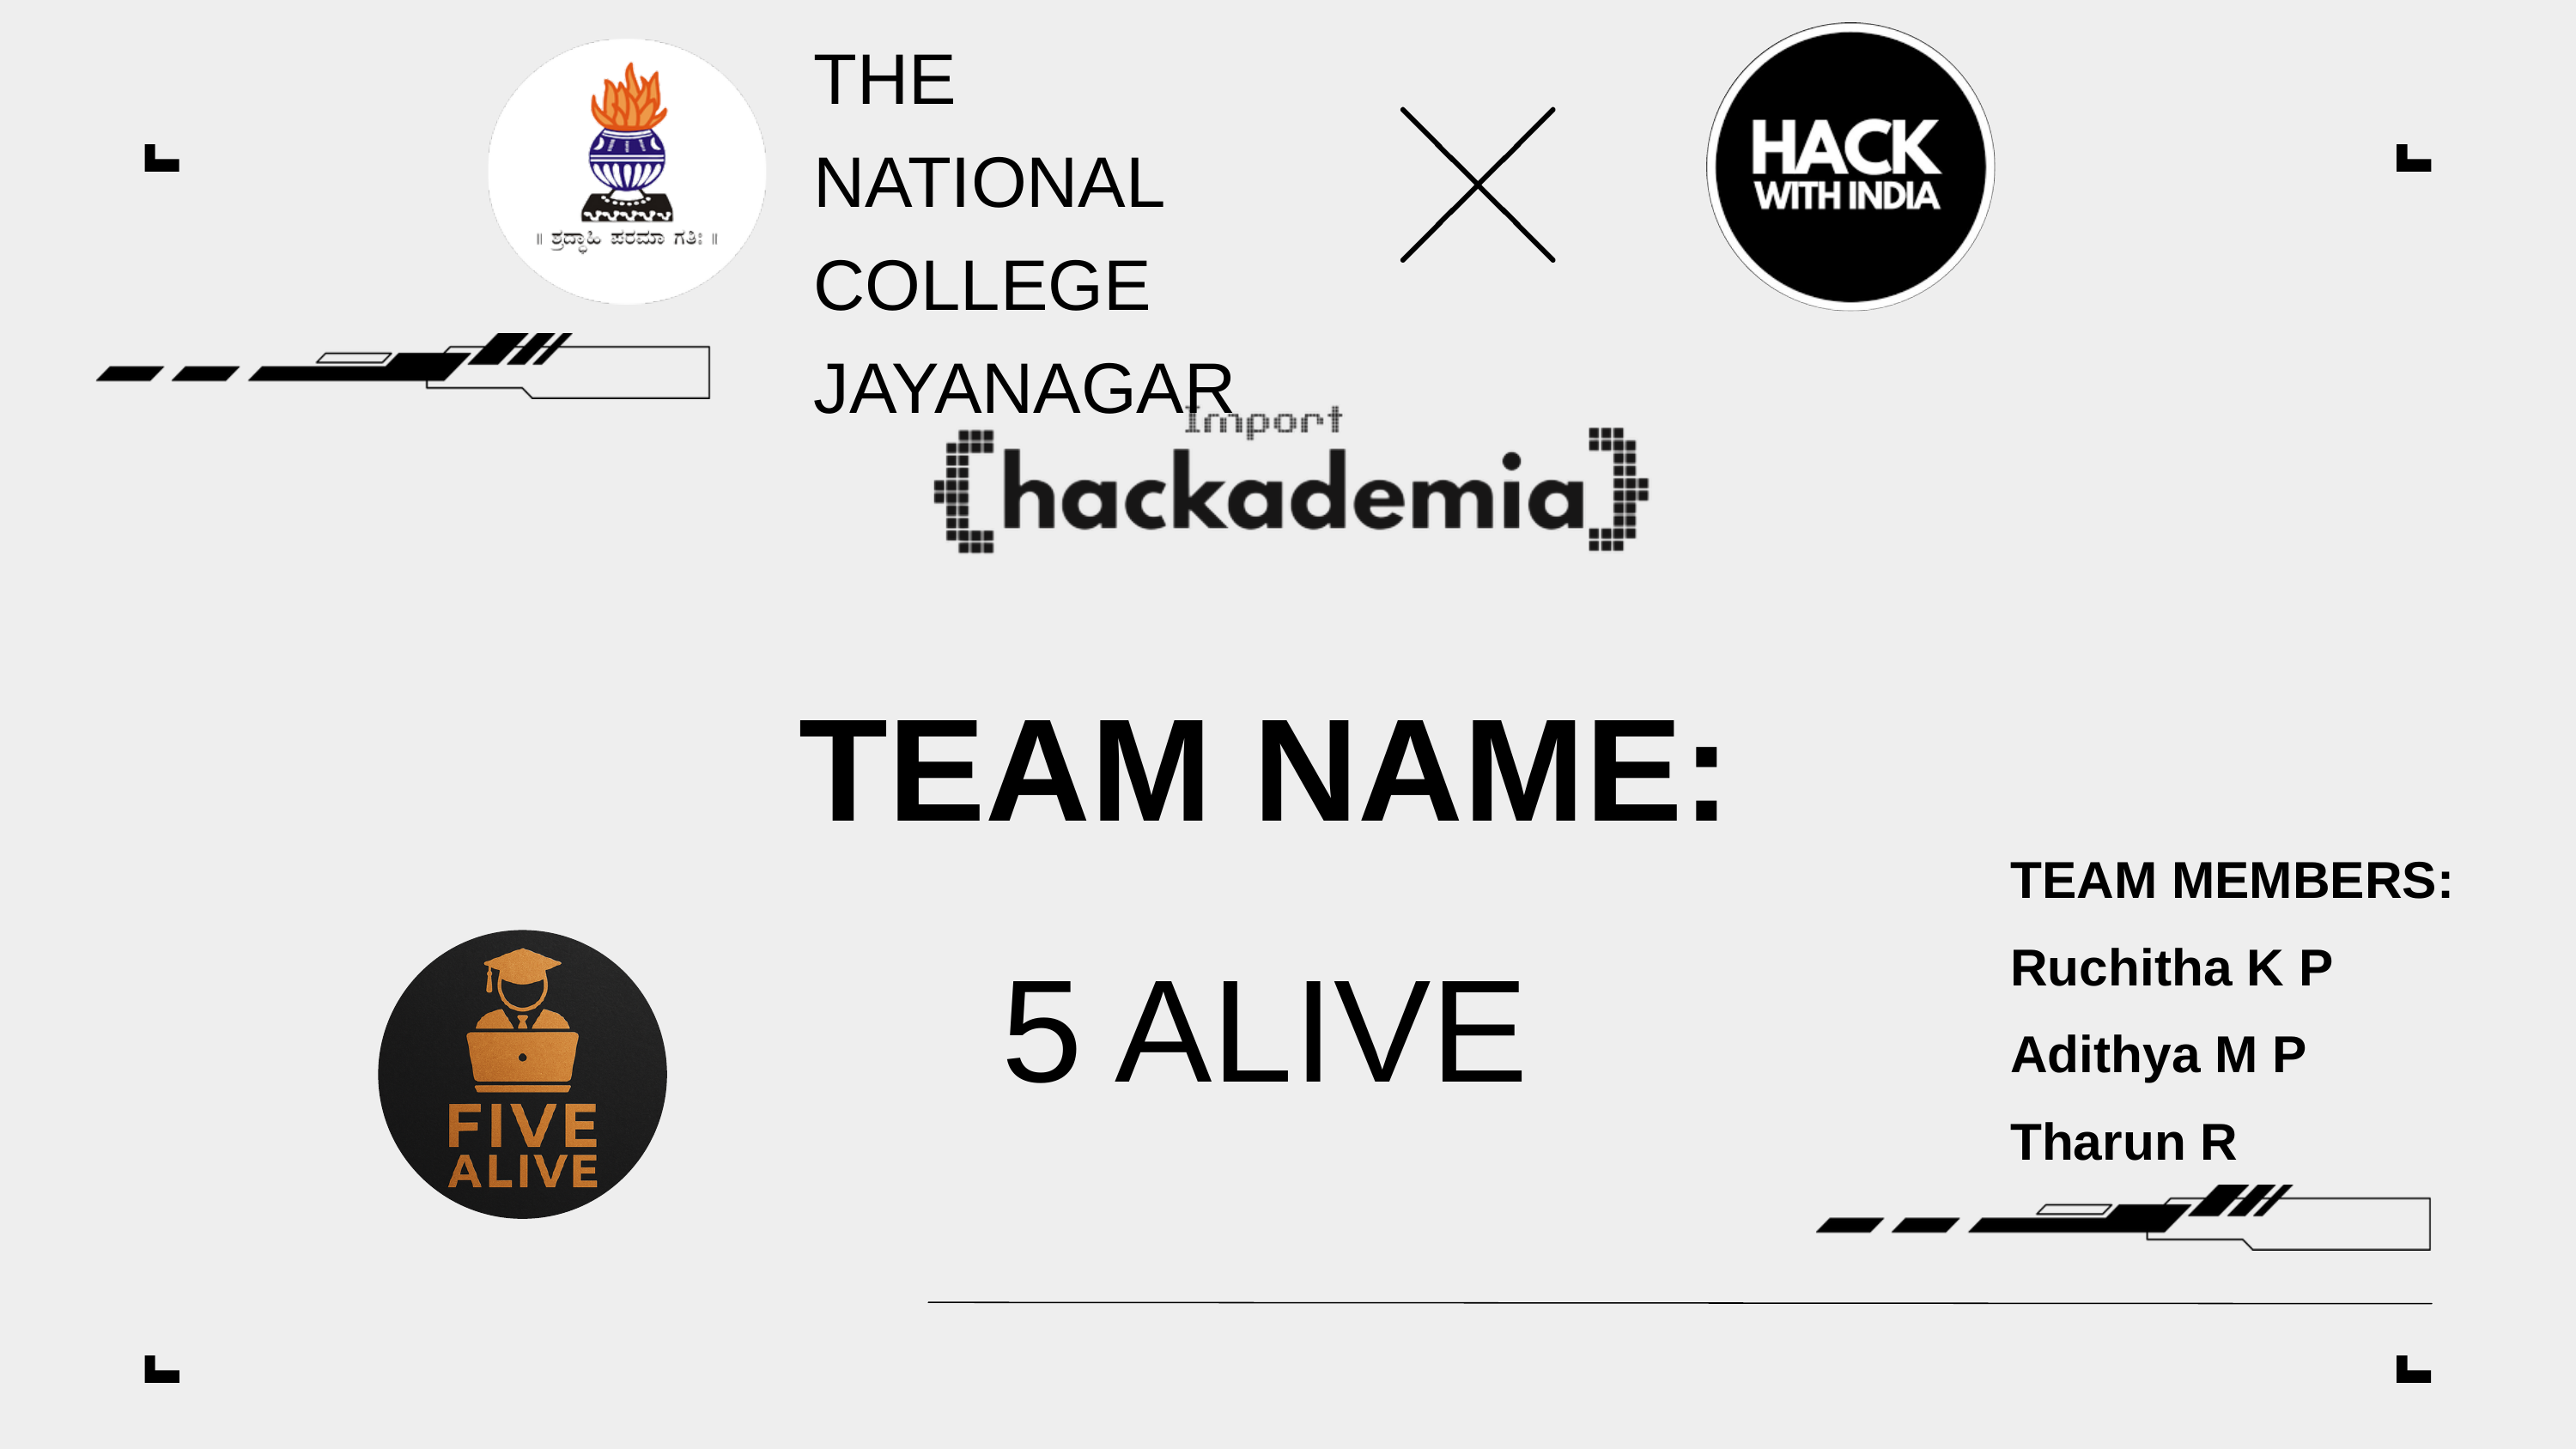

THE NATIONAL COLLEGE
JAYANAGAR

TEAM NAME:
TEAM MEMBERS:
Ruchitha K P
Adithya M P
Tharun R
5 ALIVE